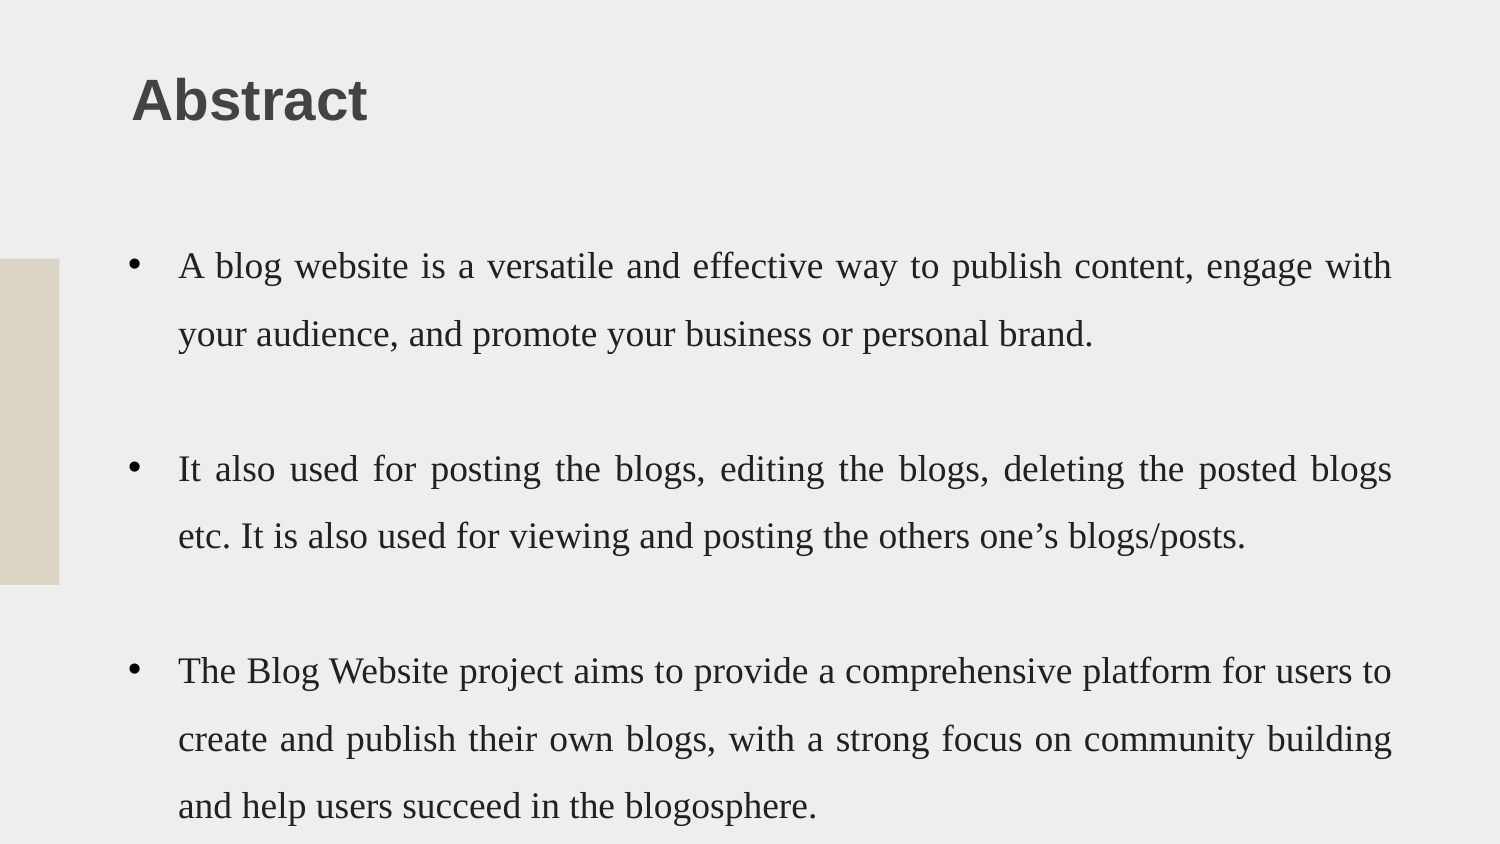

# Abstract
A blog website is a versatile and effective way to publish content, engage with your audience, and promote your business or personal brand.

It also used for posting the blogs, editing the blogs, deleting the posted blogs etc. It is also used for viewing and posting the others one’s blogs/posts.

The Blog Website project aims to provide a comprehensive platform for users to create and publish their own blogs, with a strong focus on community building and help users succeed in the blogosphere.